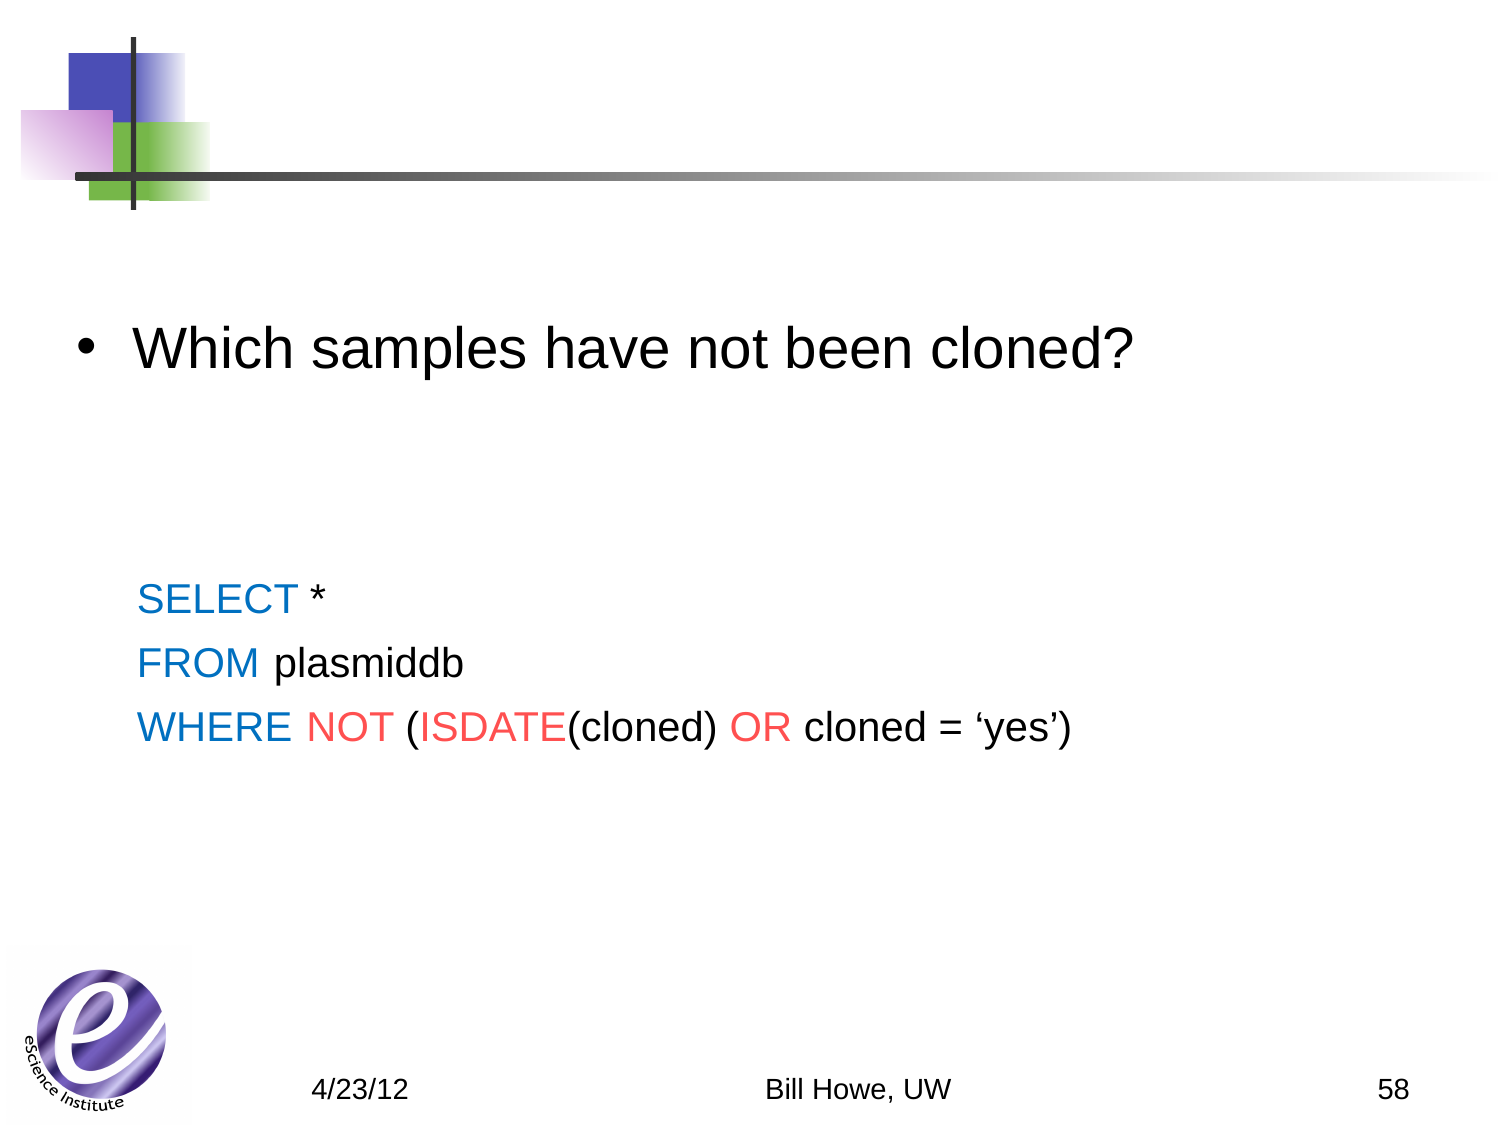

Which samples have not been cloned?

SELECT *
FROM plasmiddb
WHERE NOT (ISDATE(cloned) OR cloned = ‘yes’)

Bill Howe, UW
58
4/23/12